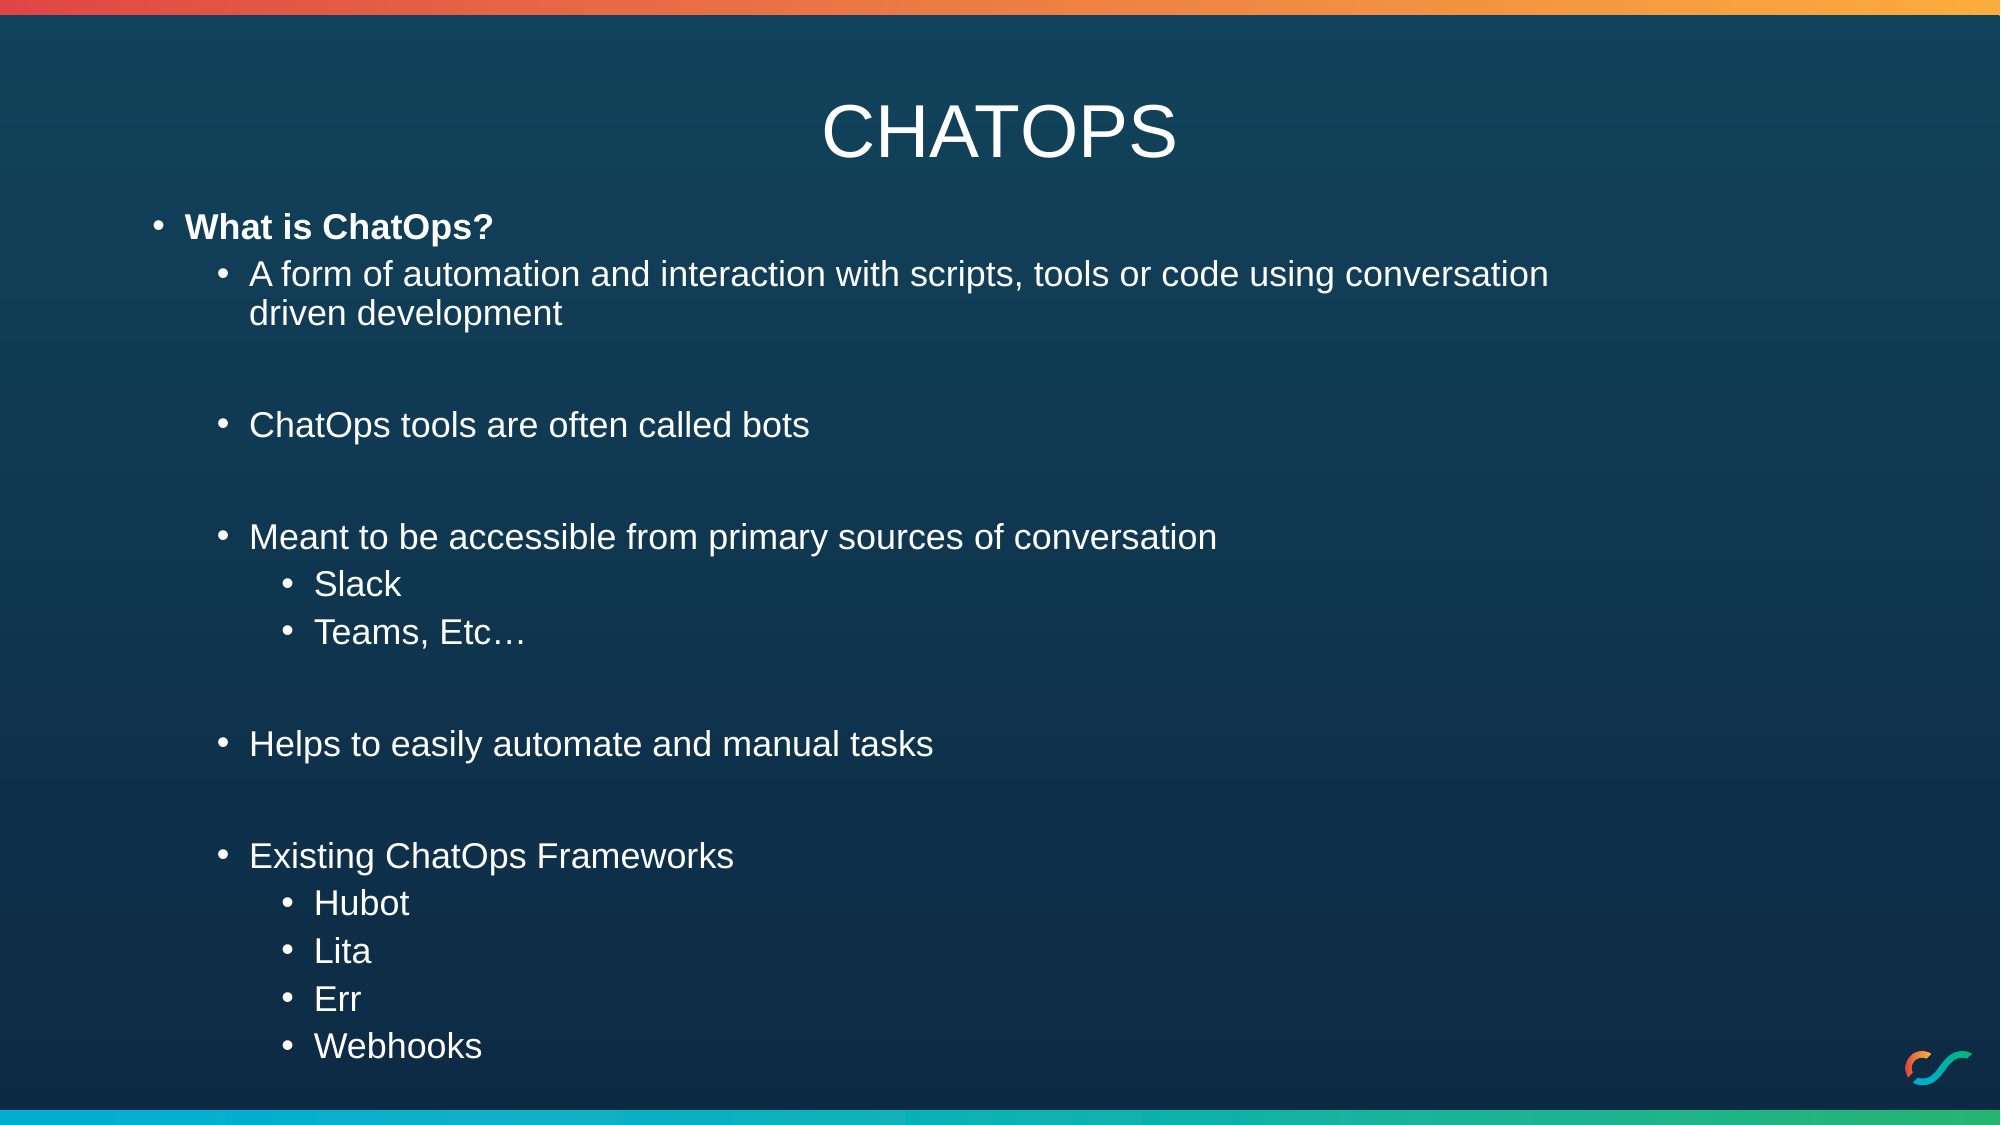

# Chatops
What is ChatOps?
A form of automation and interaction with scripts, tools or code using conversation driven development

ChatOps tools are often called bots

Meant to be accessible from primary sources of conversation
Slack
Teams, Etc…

Helps to easily automate and manual tasks

Existing ChatOps Frameworks
Hubot
Lita
Err
Webhooks